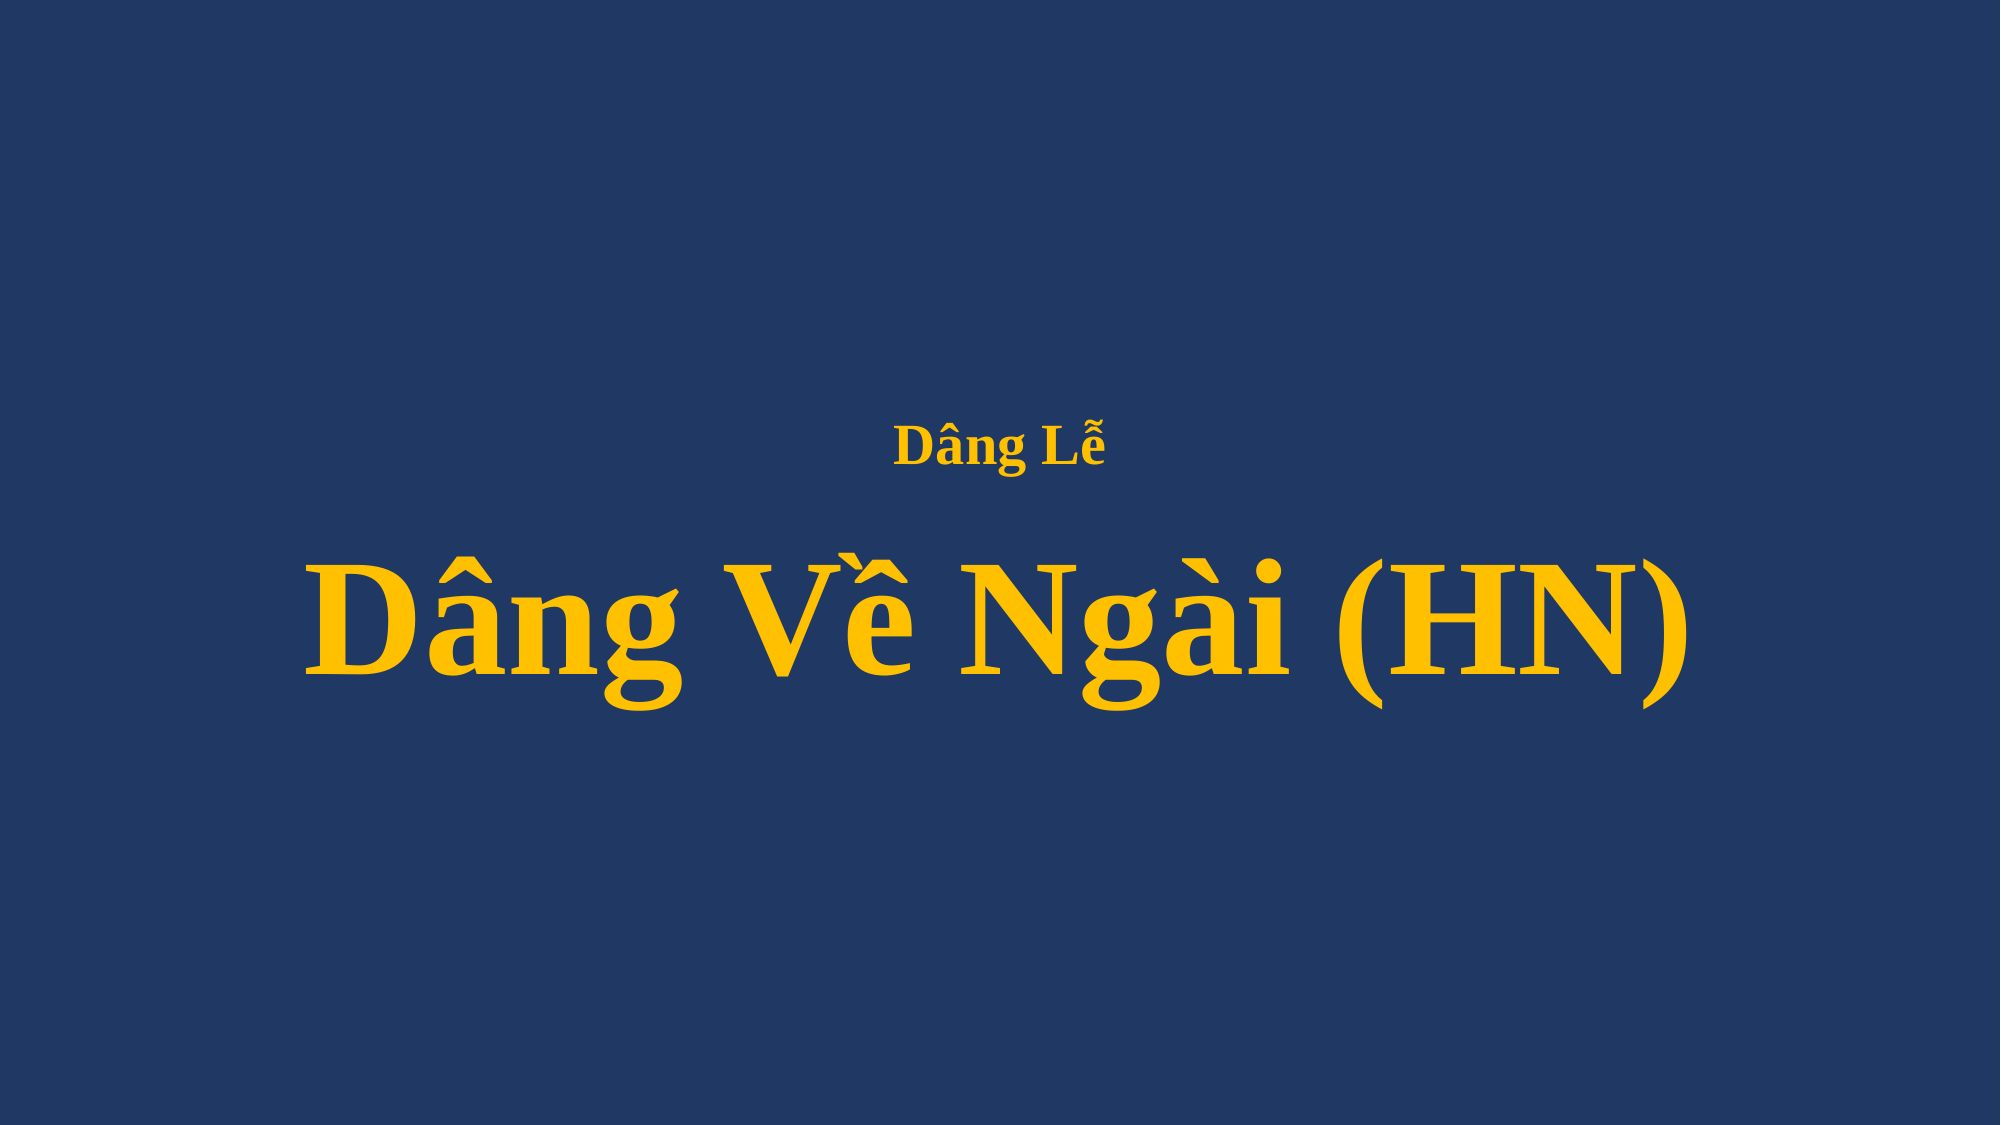

# Dâng Lễ Dâng Về Ngài (HN)